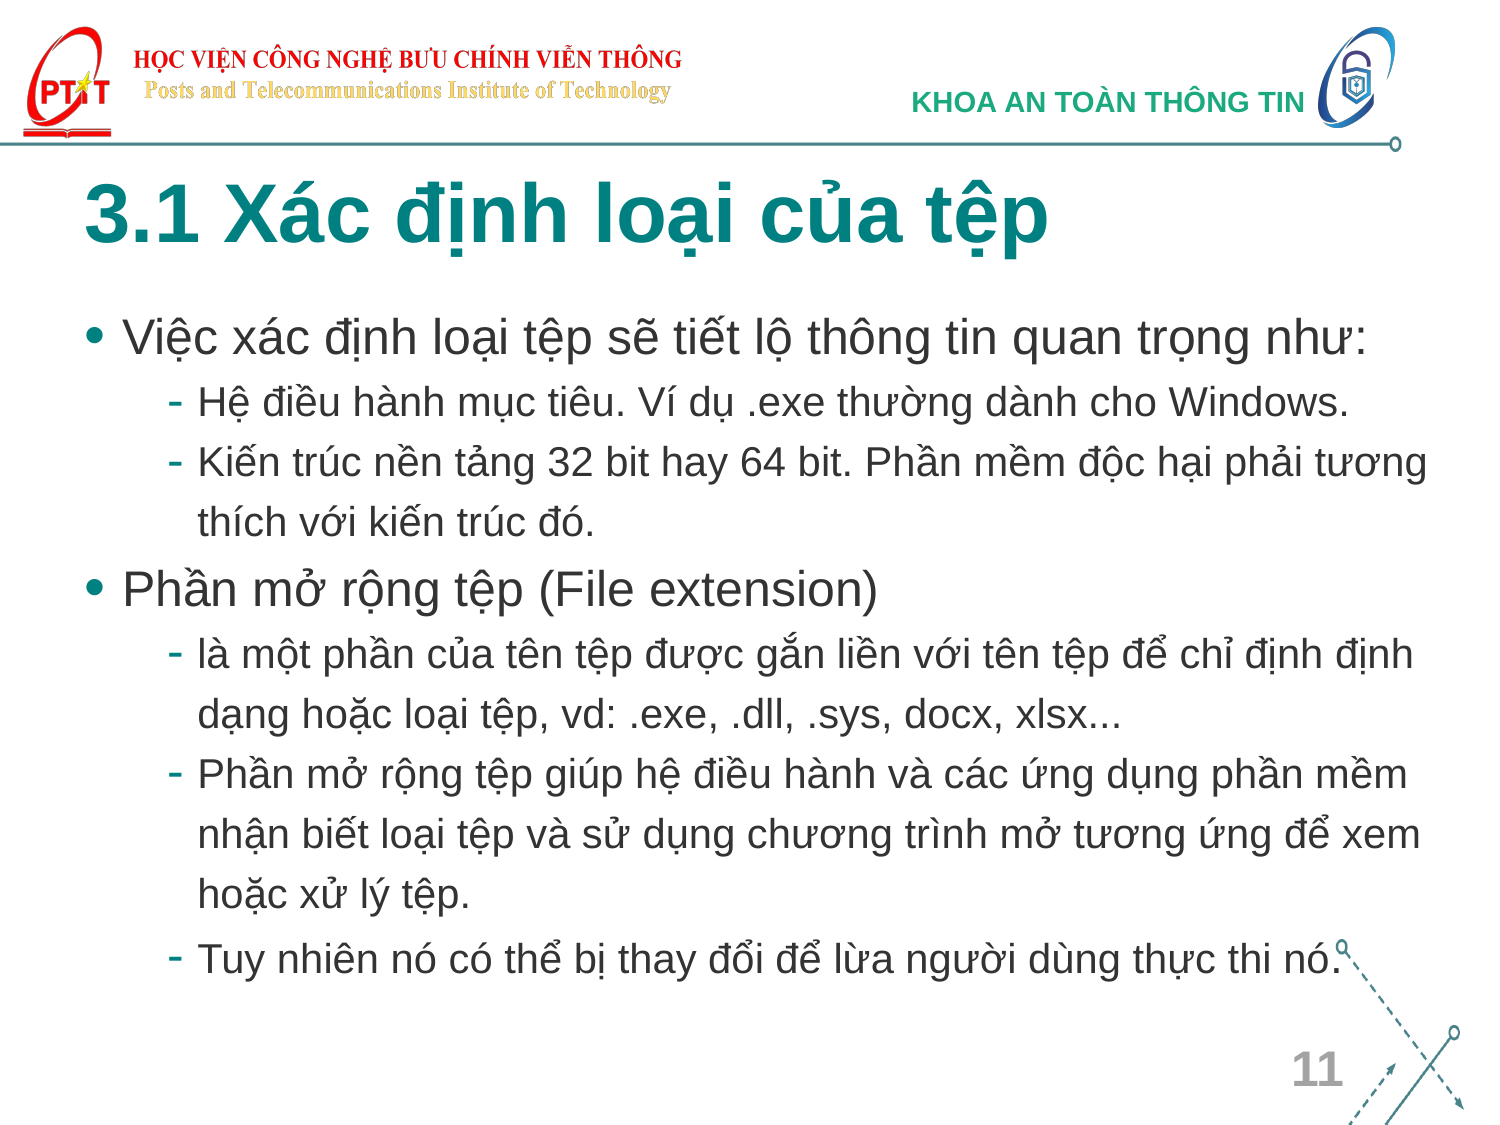

# 3.1 Xác định loại của tệp
Việc xác định loại tệp sẽ tiết lộ thông tin quan trọng như:
Hệ điều hành mục tiêu. Ví dụ .exe thường dành cho Windows.
Kiến trúc nền tảng 32 bit hay 64 bit. Phần mềm độc hại phải tương thích với kiến trúc đó.
Phần mở rộng tệp (File extension)
là một phần của tên tệp được gắn liền với tên tệp để chỉ định định dạng hoặc loại tệp, vd: .exe, .dll, .sys, docx, xlsx...
Phần mở rộng tệp giúp hệ điều hành và các ứng dụng phần mềm nhận biết loại tệp và sử dụng chương trình mở tương ứng để xem hoặc xử lý tệp.
Tuy nhiên nó có thể bị thay đổi để lừa người dùng thực thi nó.